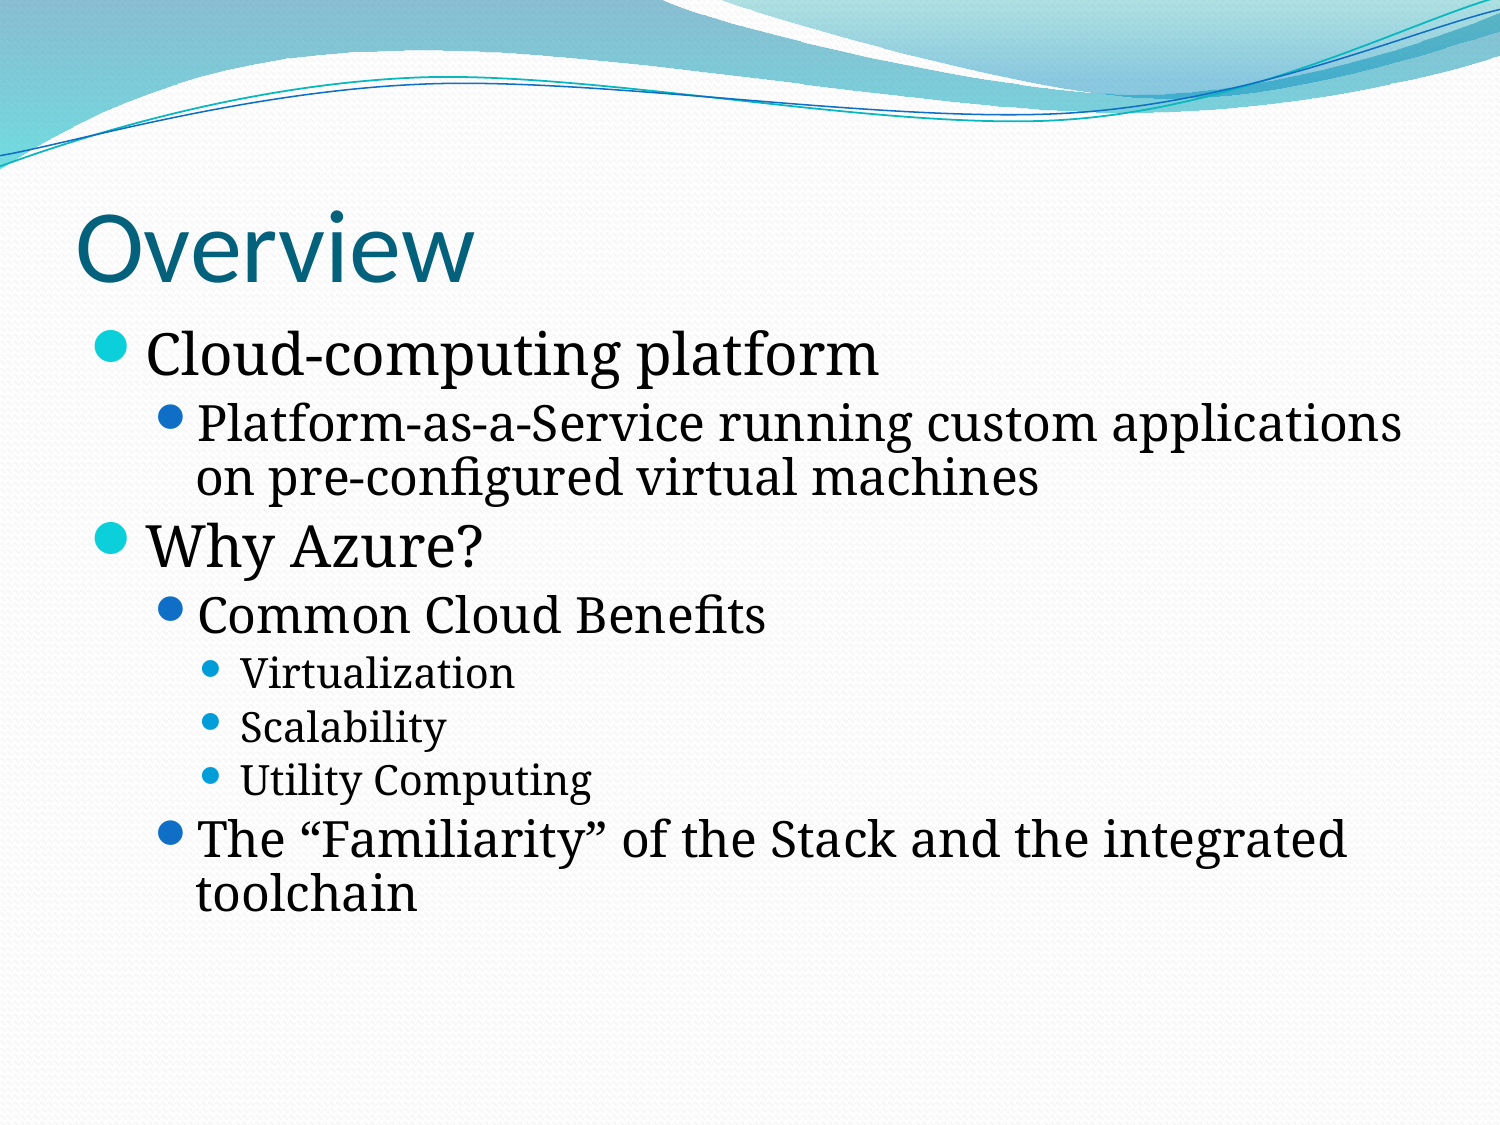

# Overview
Cloud-computing platform
Platform-as-a-Service running custom applications on pre-configured virtual machines
Why Azure?
Common Cloud Benefits
Virtualization
Scalability
Utility Computing
The “Familiarity” of the Stack and the integrated toolchain